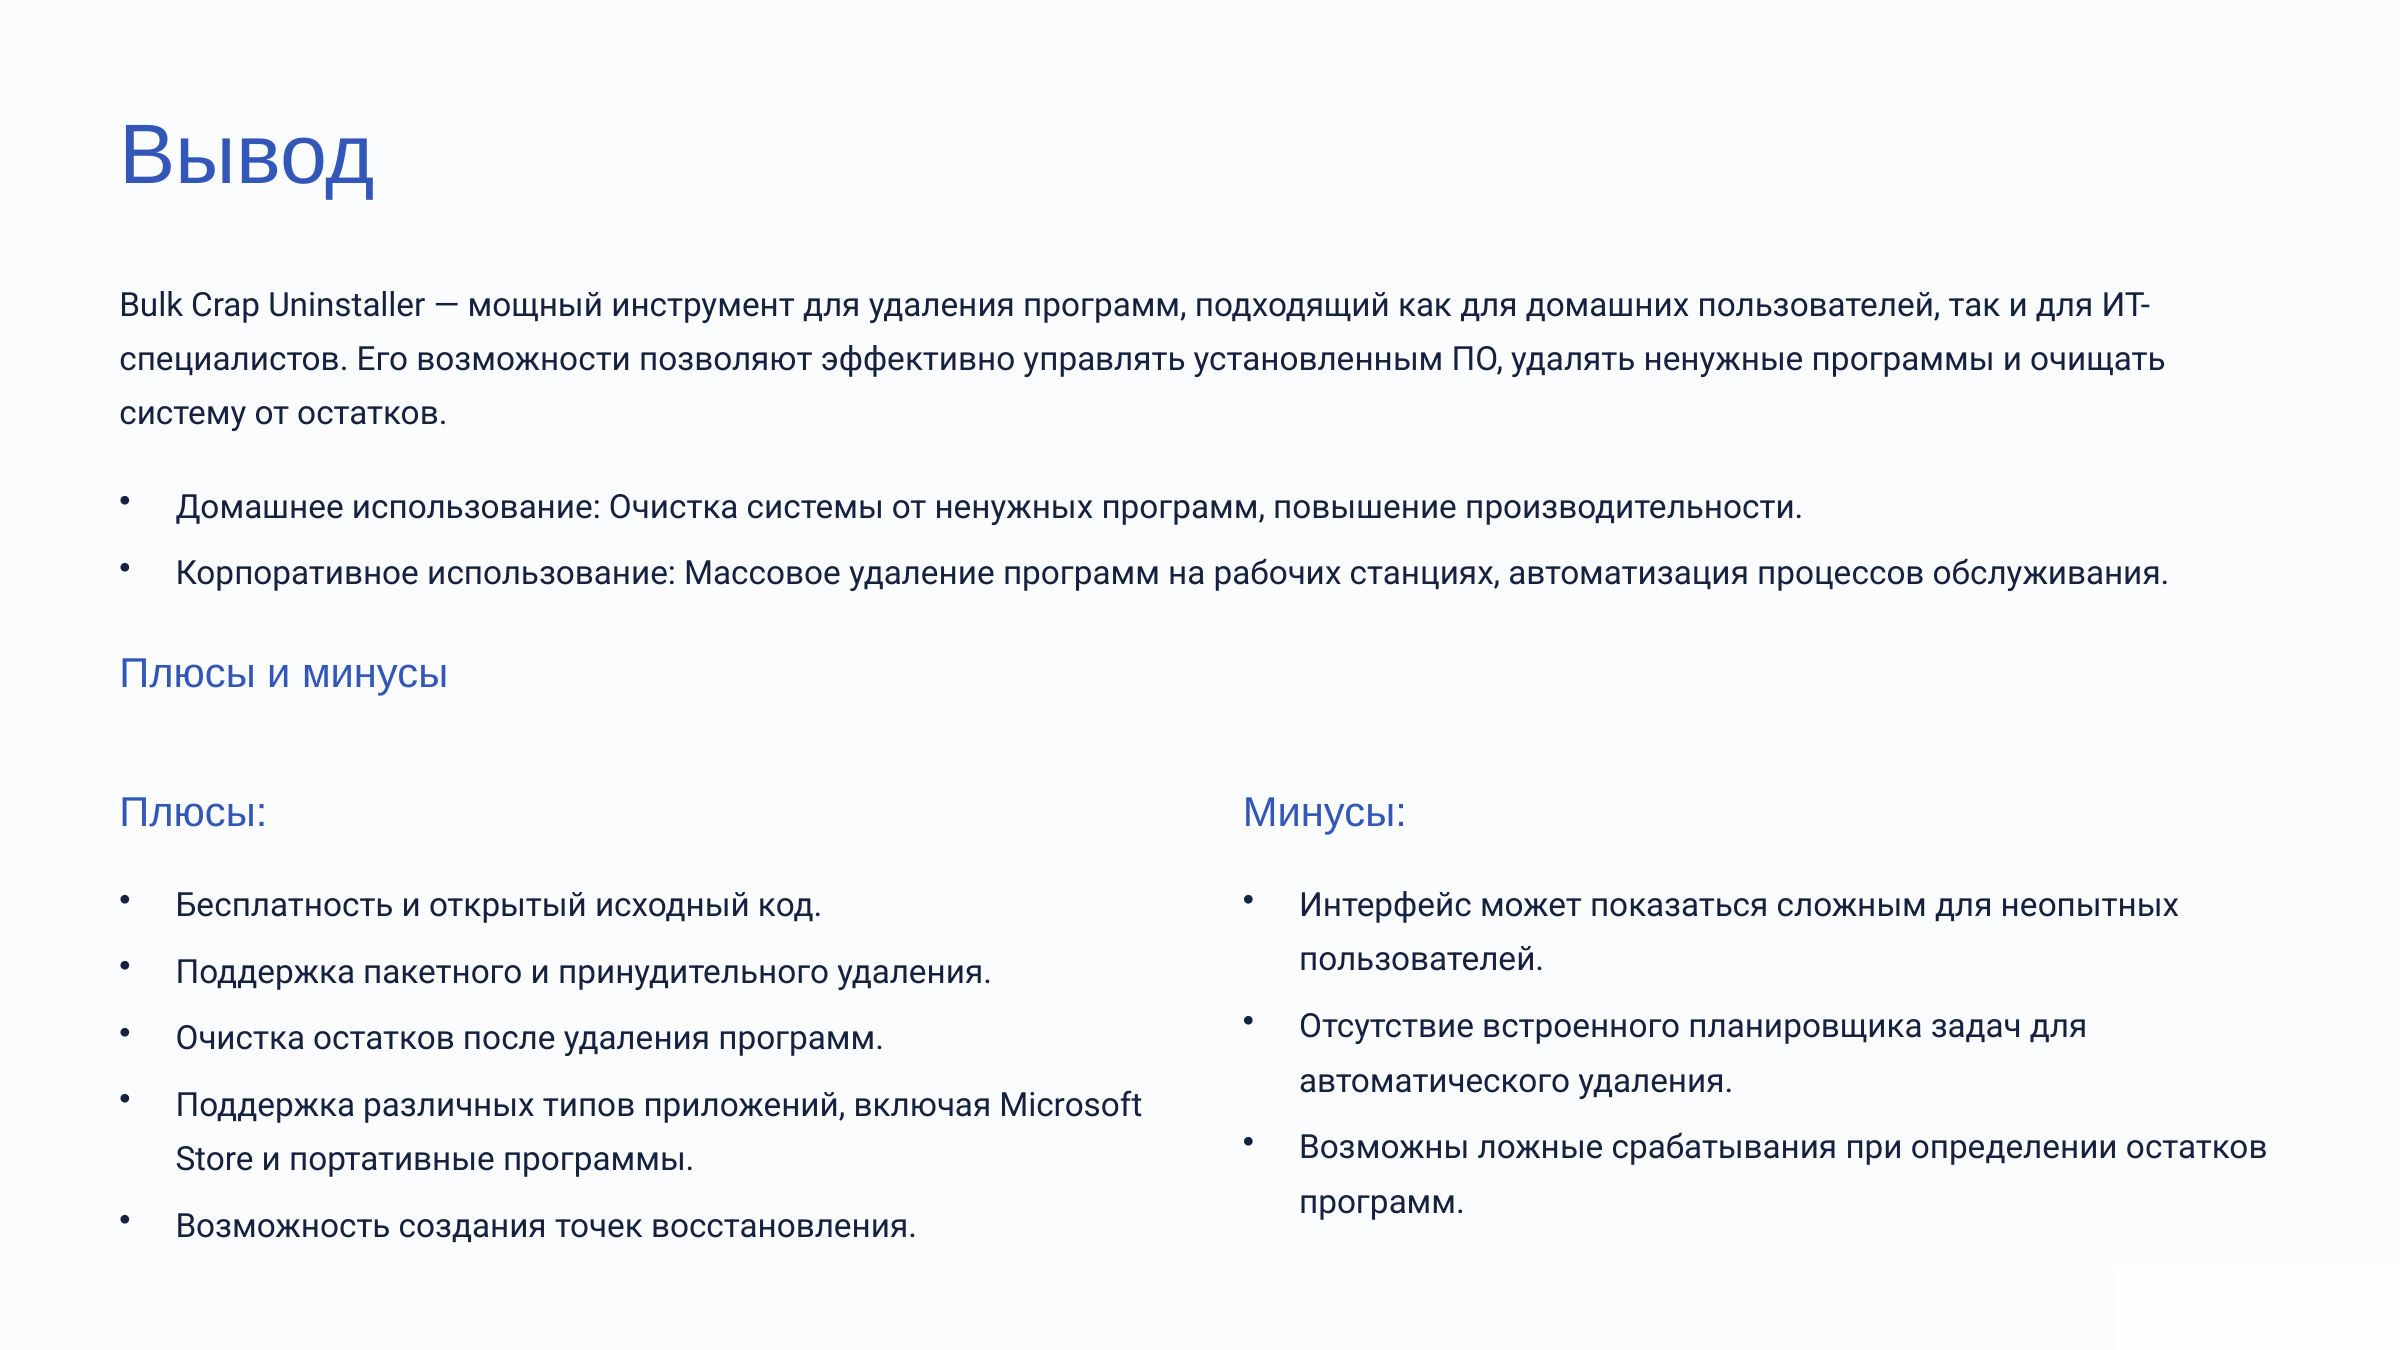

Вывод
Bulk Crap Uninstaller — мощный инструмент для удаления программ, подходящий как для домашних пользователей, так и для ИТ-специалистов. Его возможности позволяют эффективно управлять установленным ПО, удалять ненужные программы и очищать систему от остатков.
Домашнее использование: Очистка системы от ненужных программ, повышение производительности.
Корпоративное использование: Массовое удаление программ на рабочих станциях, автоматизация процессов обслуживания.
Плюсы и минусы
Плюсы:
Минусы:
Бесплатность и открытый исходный код.
Интерфейс может показаться сложным для неопытных пользователей.
Поддержка пакетного и принудительного удаления.
Отсутствие встроенного планировщика задач для автоматического удаления.
Очистка остатков после удаления программ.
Поддержка различных типов приложений, включая Microsoft Store и портативные программы.
Возможны ложные срабатывания при определении остатков программ.
Возможность создания точек восстановления.